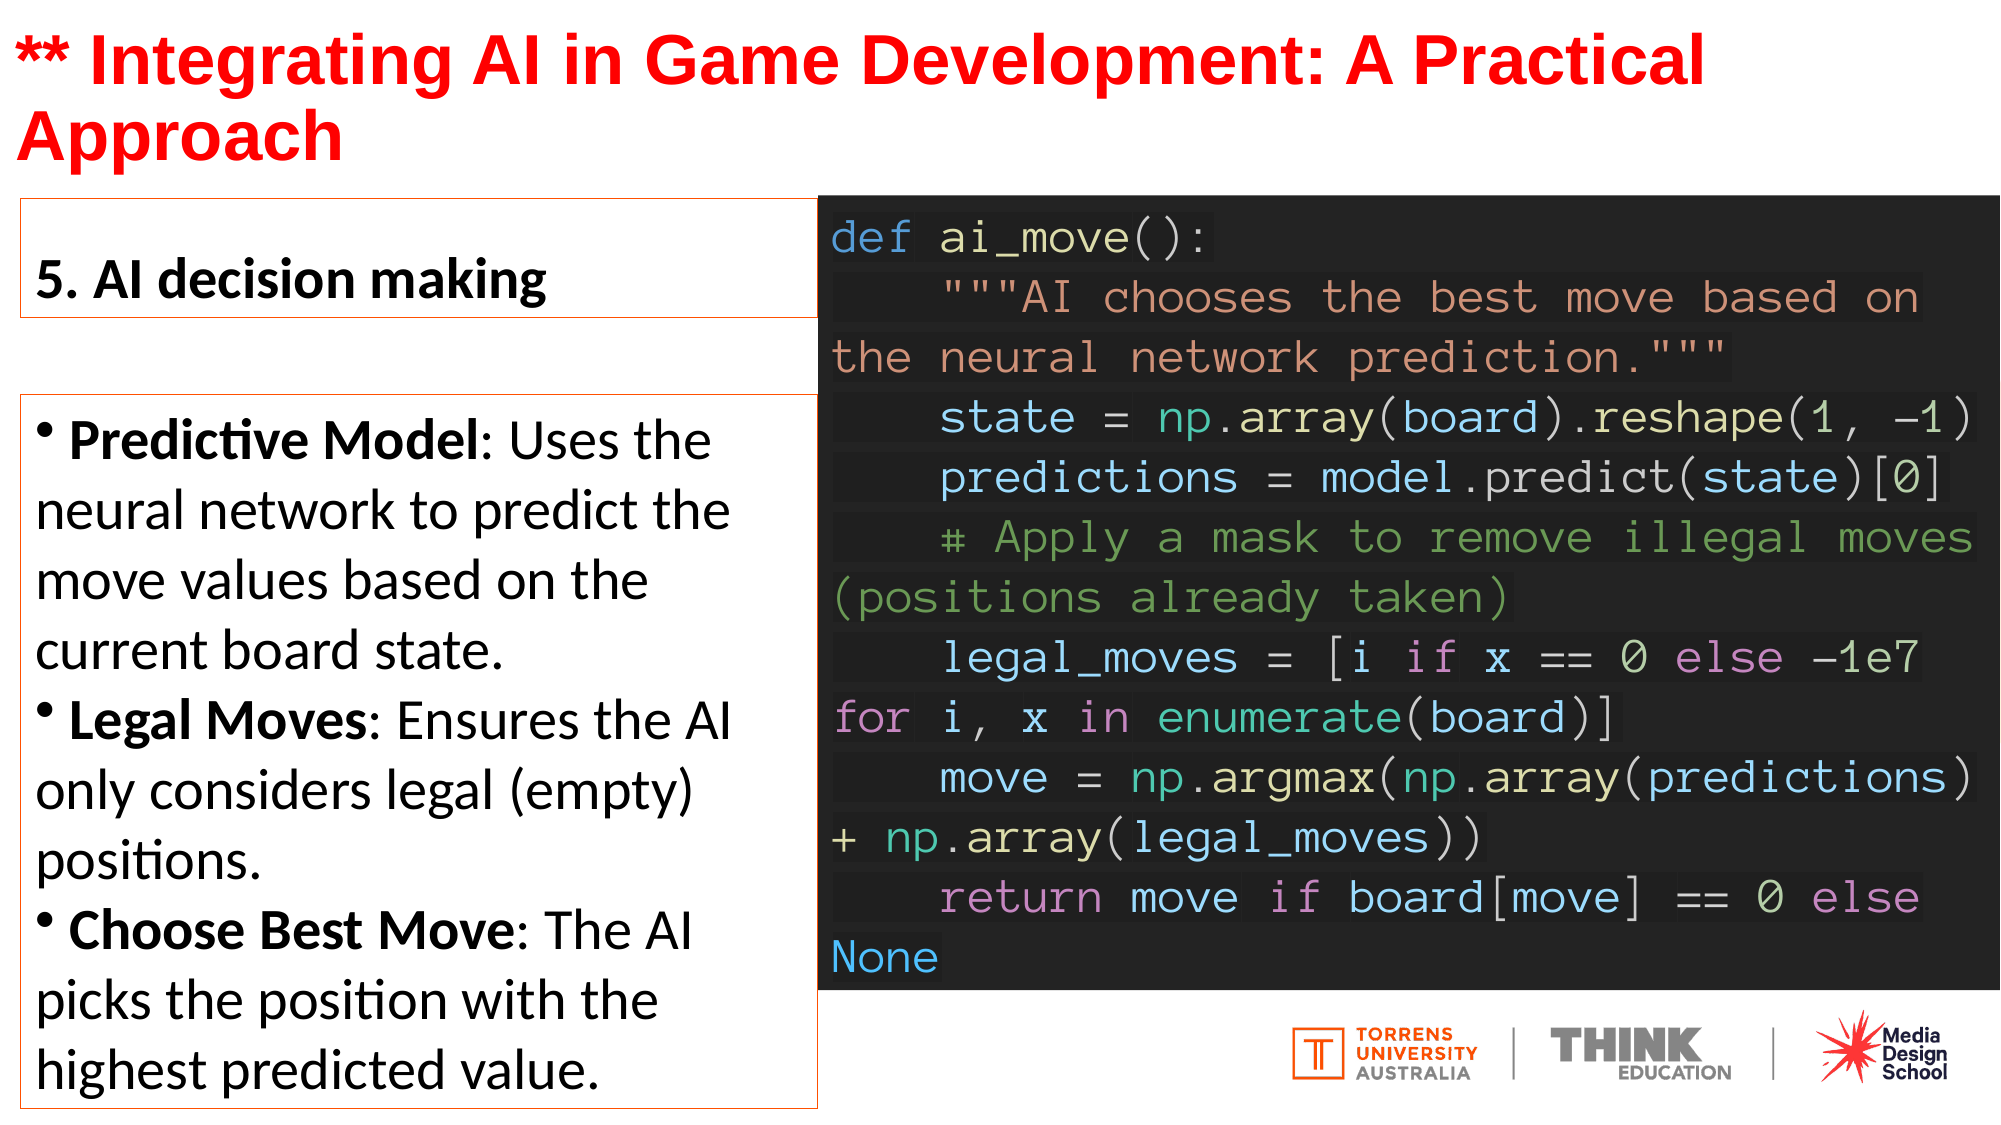

# ** Integrating AI in Game Development: A Practical Approach
def ai_move():
    """AI chooses the best move based on the neural network prediction."""
    state = np.array(board).reshape(1, -1)
    predictions = model.predict(state)[0]
    # Apply a mask to remove illegal moves (positions already taken)
    legal_moves = [i if x == 0 else -1e7 for i, x in enumerate(board)]
    move = np.argmax(np.array(predictions) + np.array(legal_moves))
    return move if board[move] == 0 else None
5. AI decision making
 Predictive Model: Uses the neural network to predict the move values based on the current board state.
 Legal Moves: Ensures the AI only considers legal (empty) positions.
 Choose Best Move: The AI picks the position with the highest predicted value.